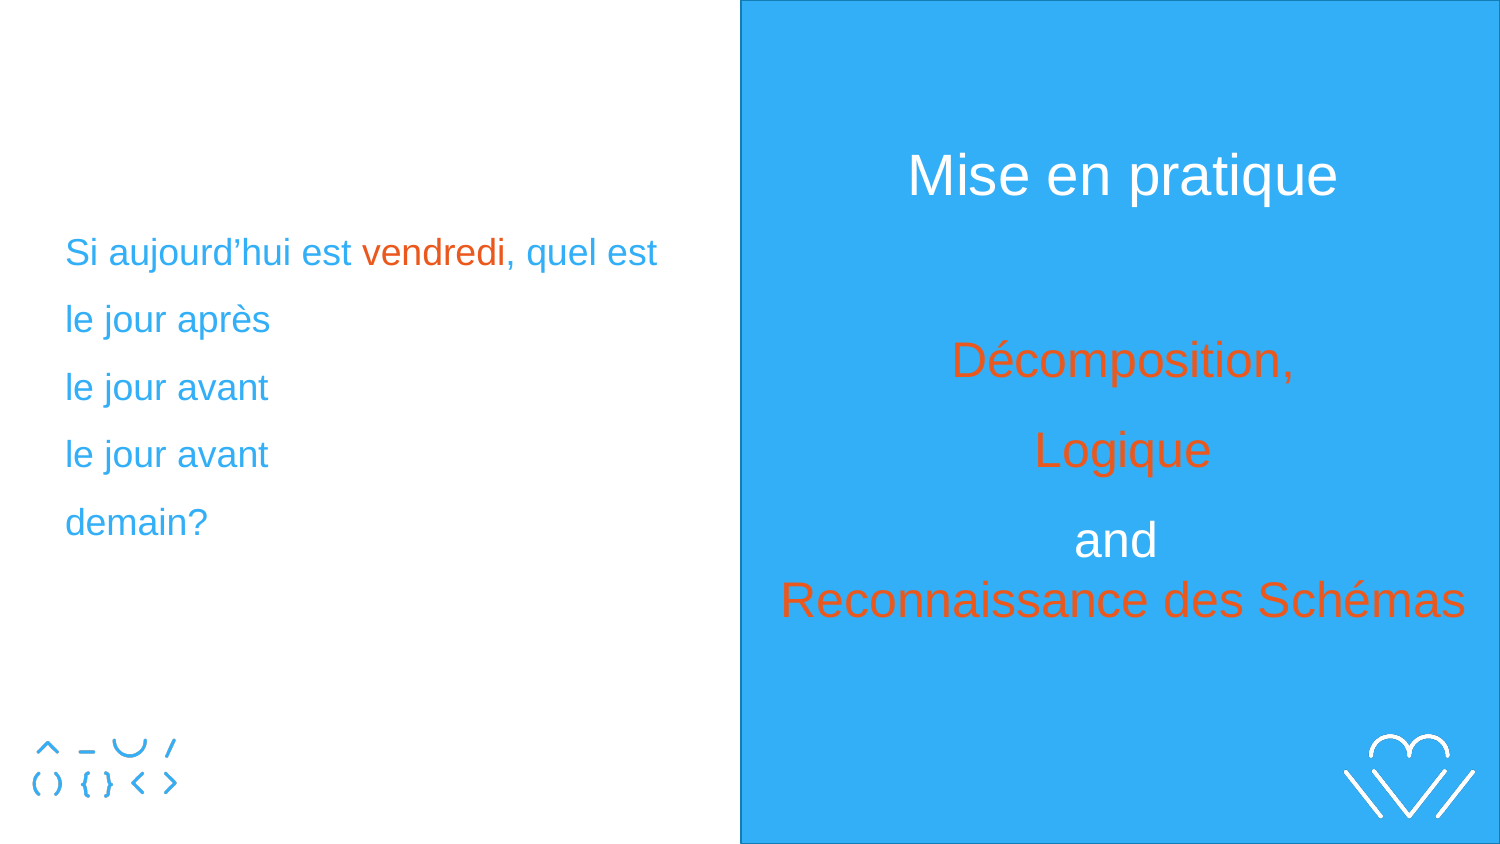

Mise en pratique

Décomposition,
 Logique
and
Reconnaissance des Schémas
Si aujourd’hui est vendredi, quel est
le jour après
le jour avant
le jour avant
demain?